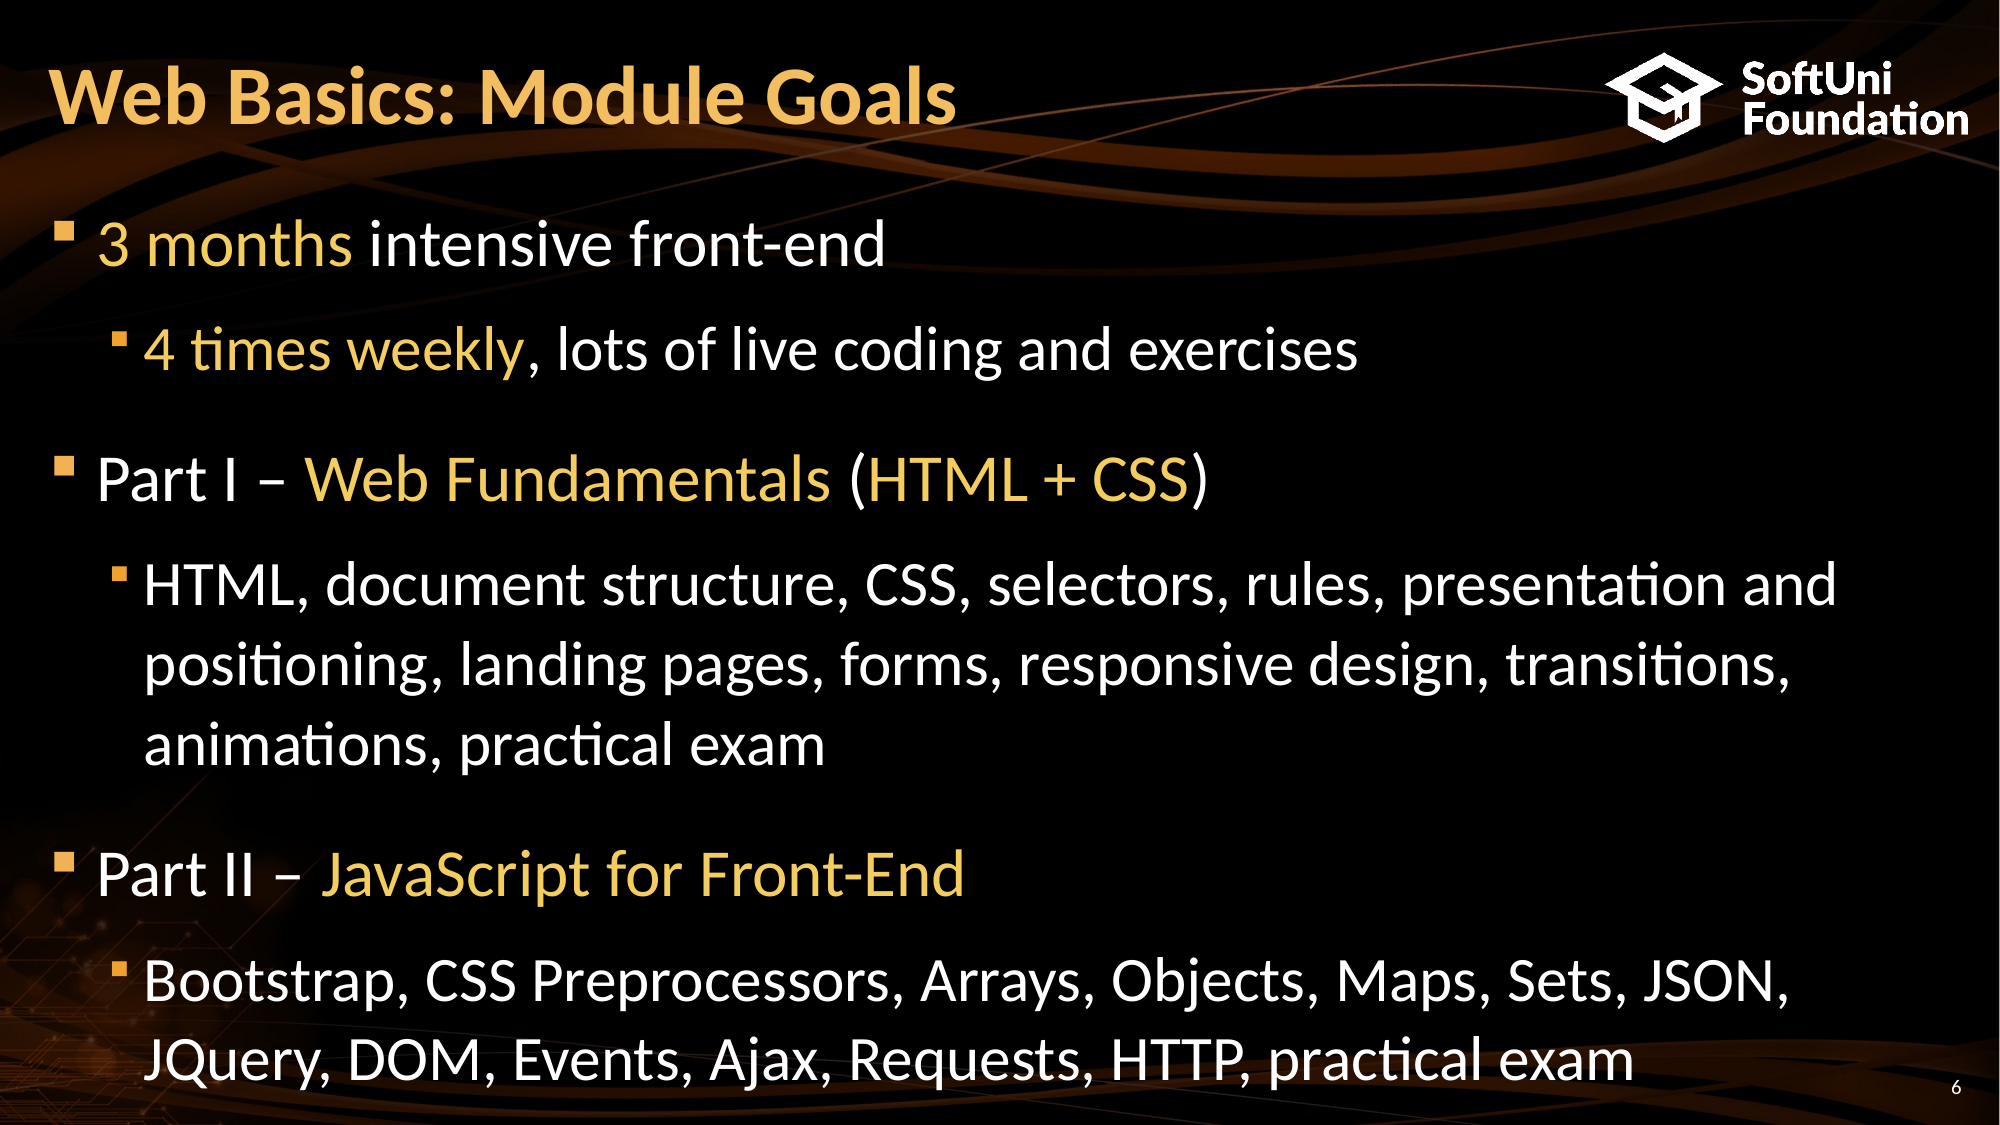

# Web Basics: Module Goals
3 months intensive front-end
4 times weekly, lots of live coding and exercises
Part I – Web Fundamentals (HTML + CSS)
HTML, document structure, CSS, selectors, rules, presentation and positioning, landing pages, forms, responsive design, transitions, animations, practical exam
Part II – JavaScript for Front-End
Bootstrap, CSS Preprocessors, Arrays, Objects, Maps, Sets, JSON, JQuery, DOM, Events, Ajax, Requests, HTTP, practical exam
6